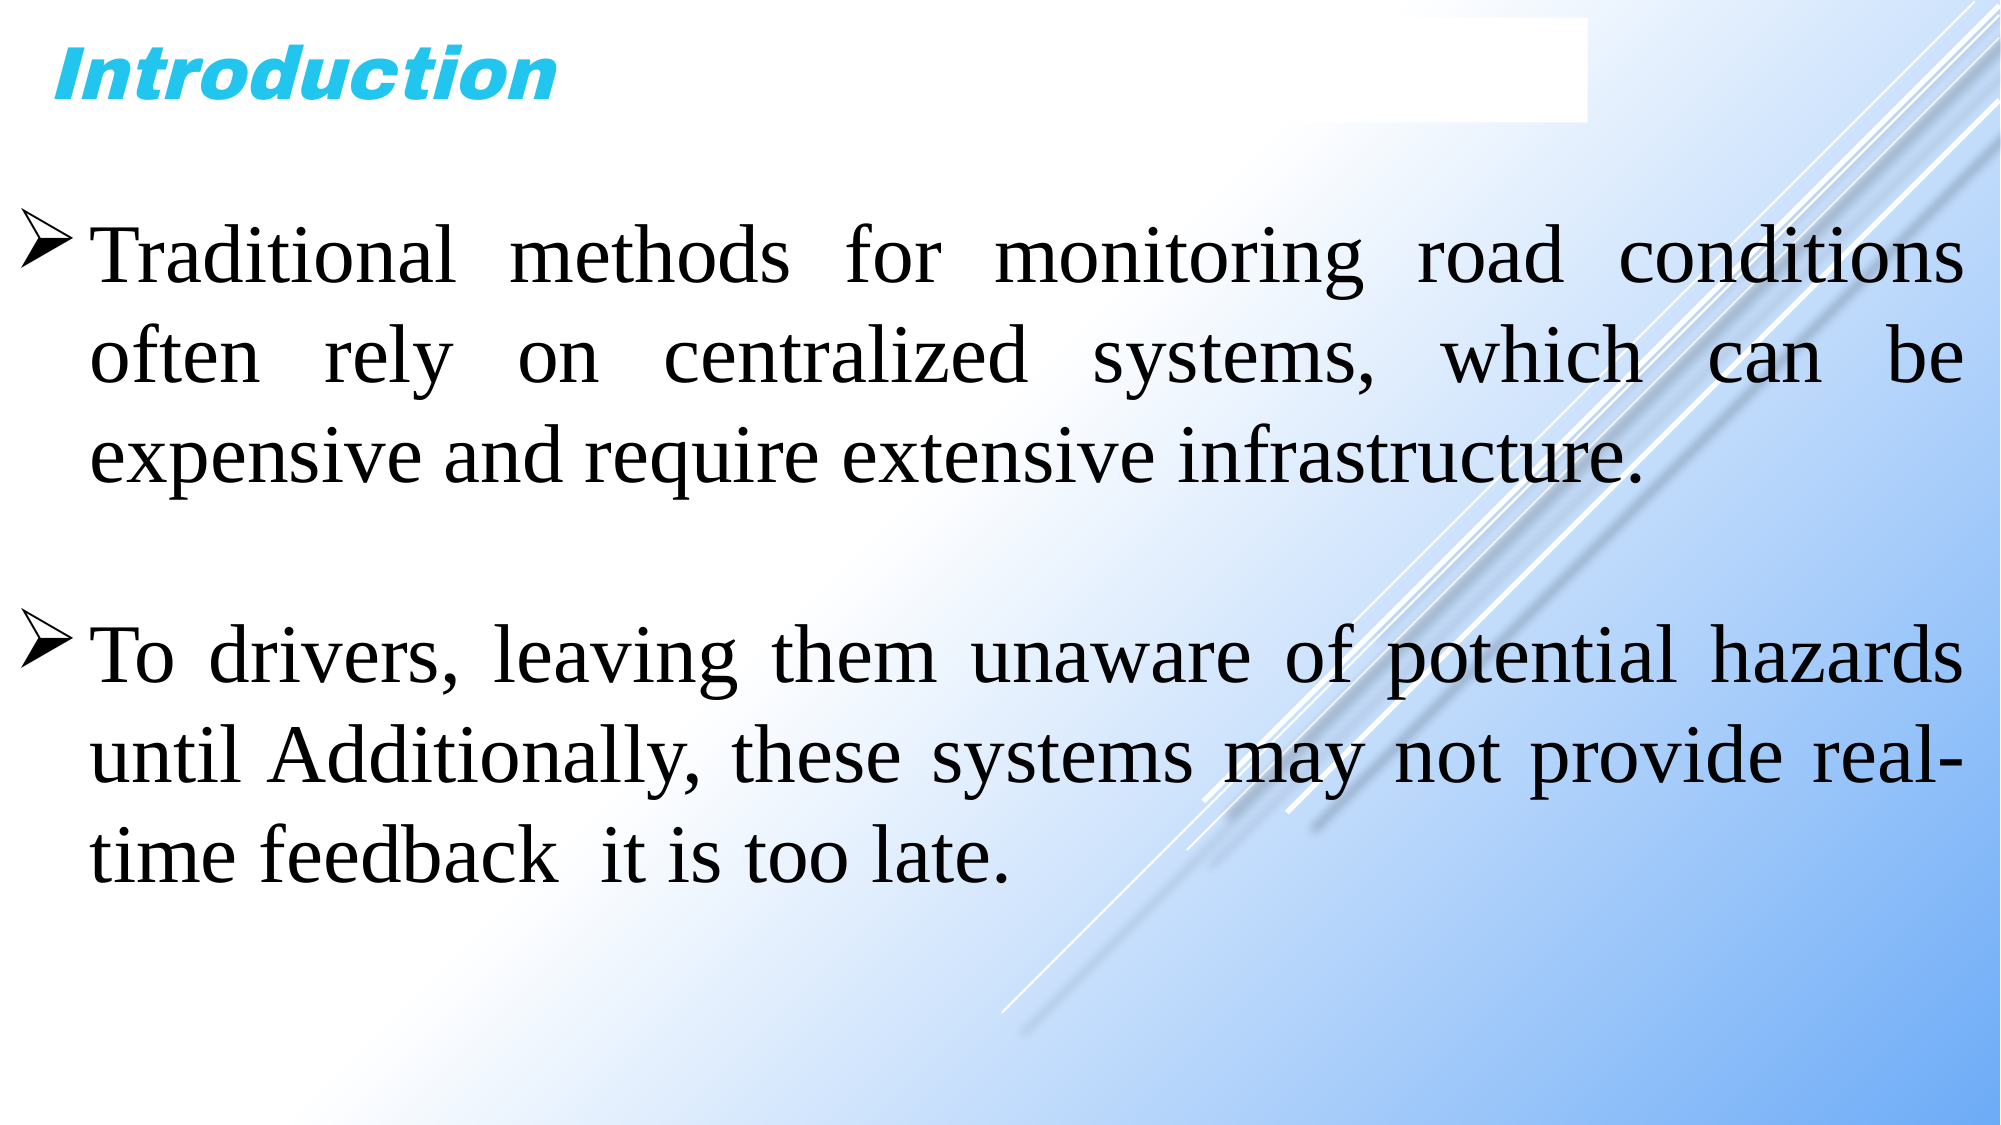

Introduction
Traditional methods for monitoring road conditions often rely on centralized systems, which can be expensive and require extensive infrastructure.

To drivers, leaving them unaware of potential hazards until Additionally, these systems may not provide real-time feedback  it is too late.